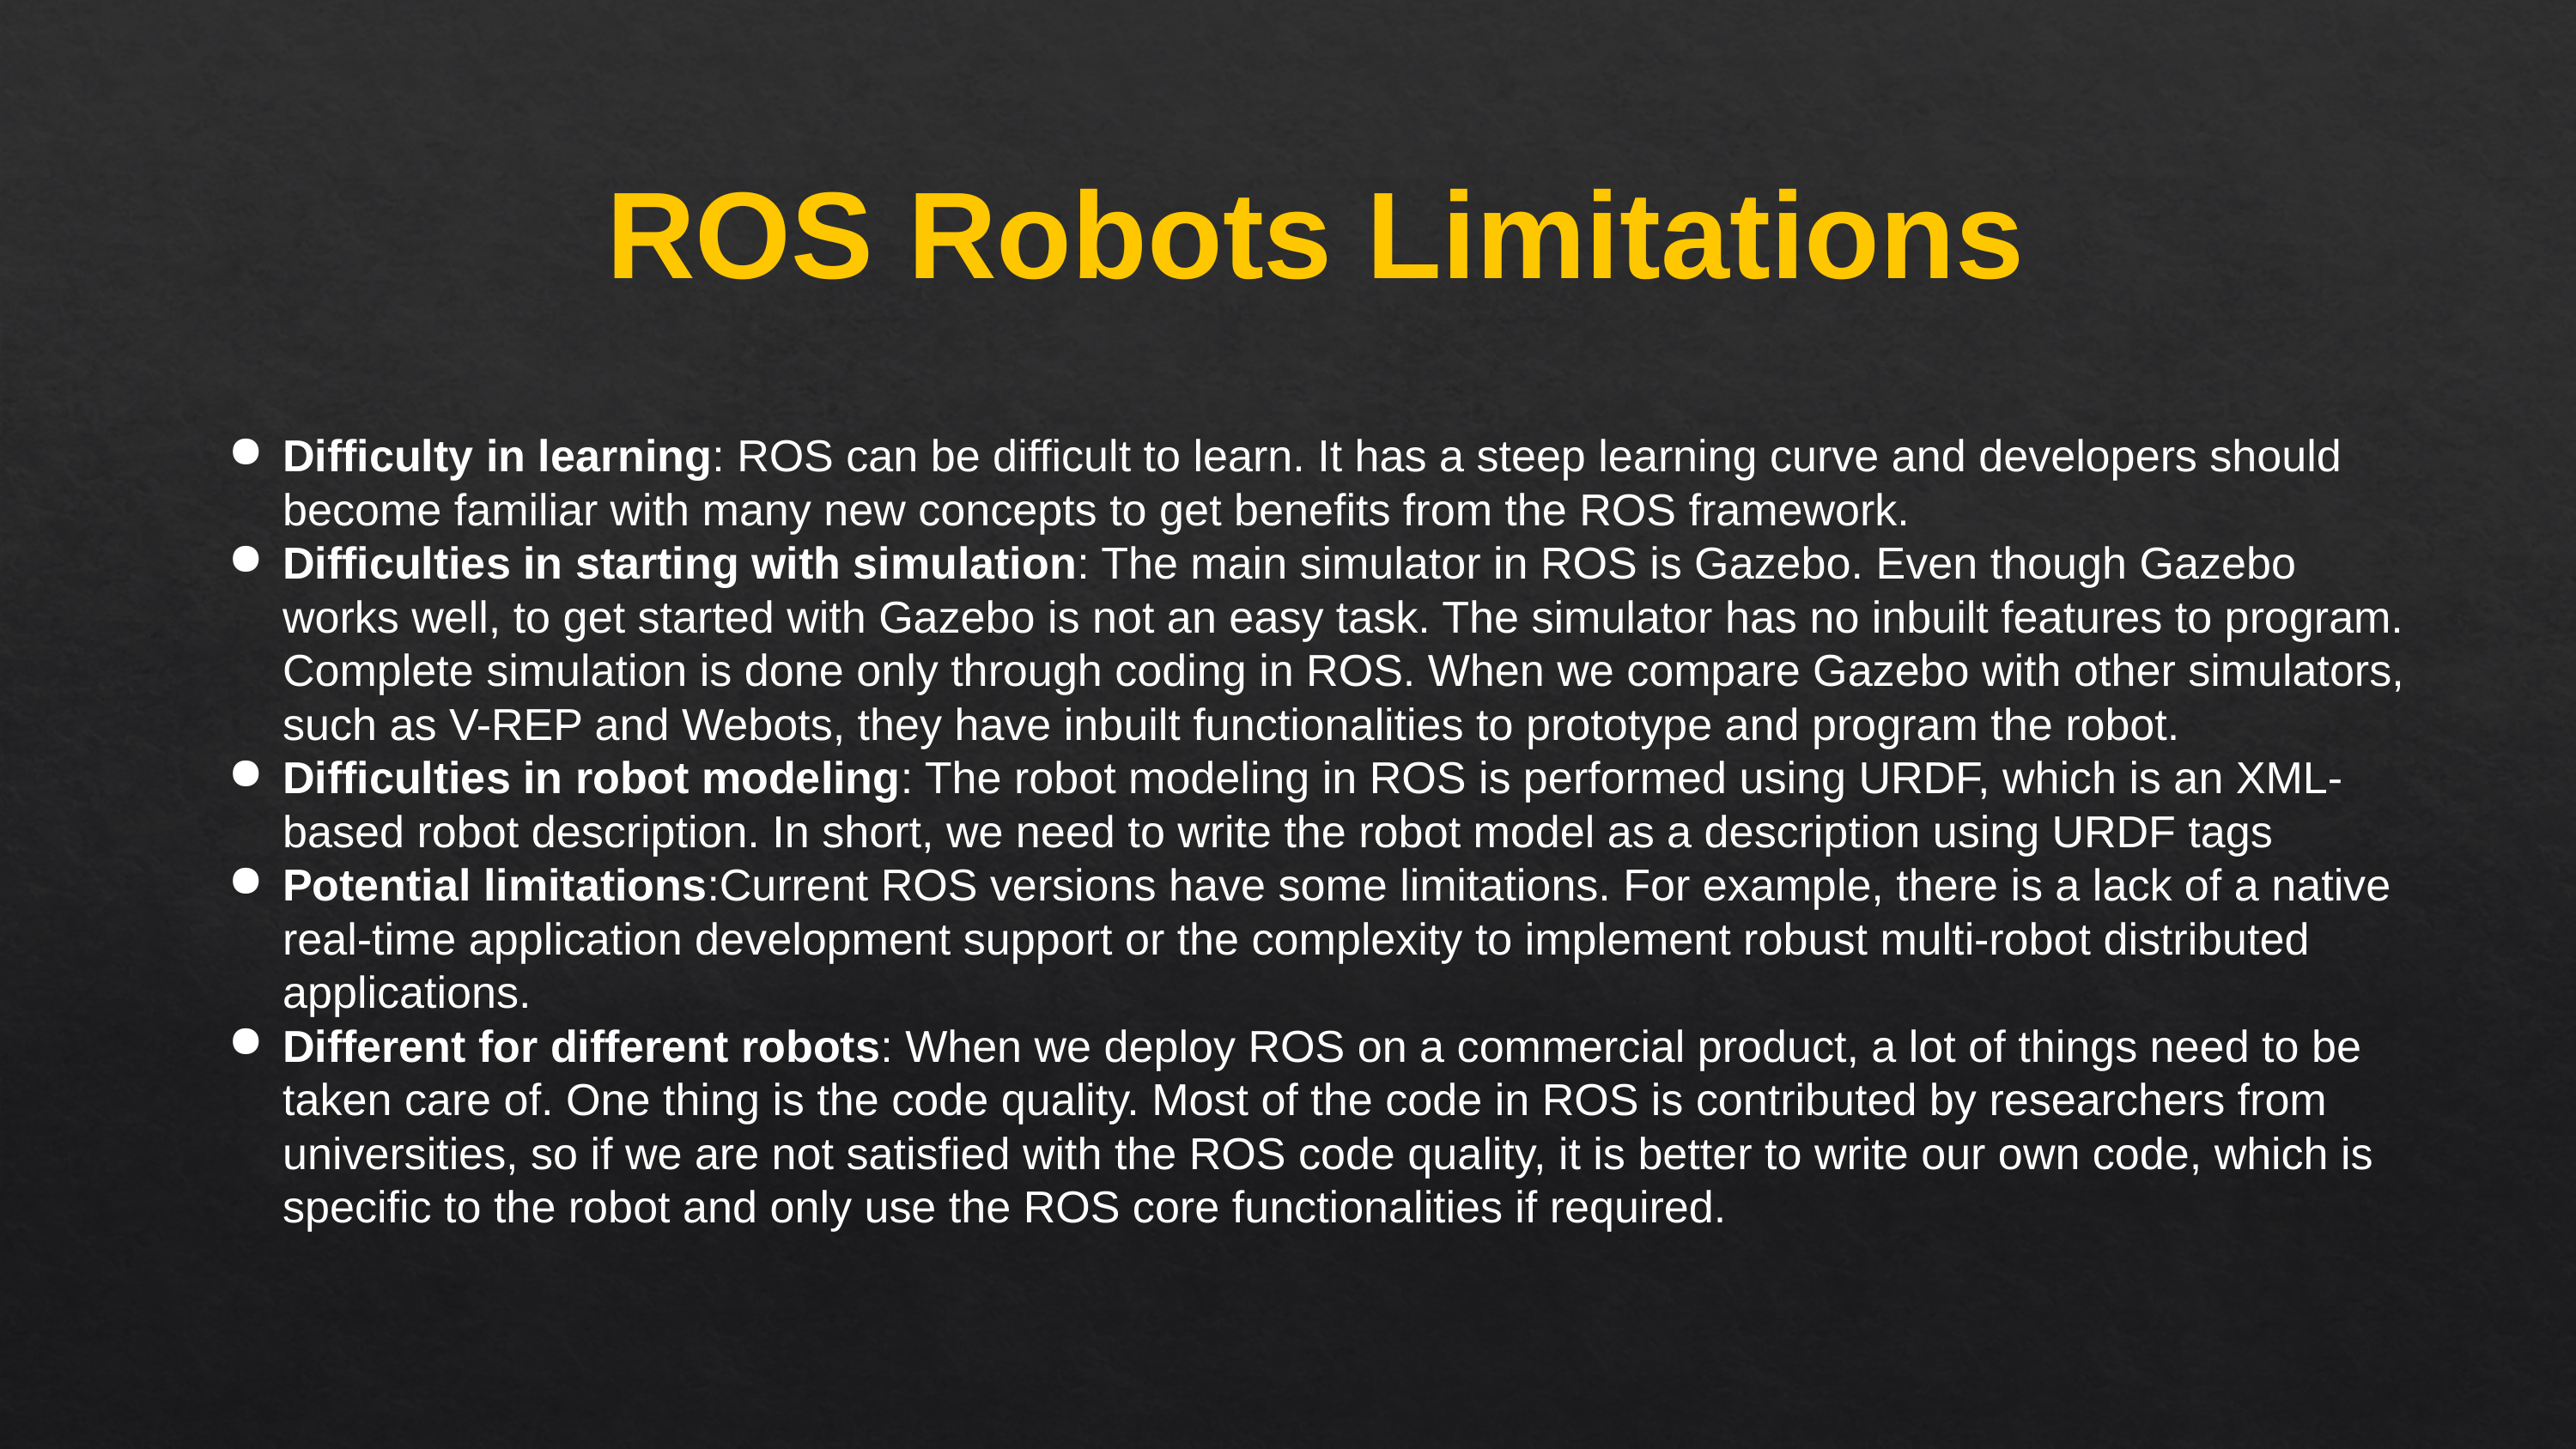

ROS Robots Limitations
Difficulty in learning: ROS can be difficult to learn. It has a steep learning curve and developers should become familiar with many new concepts to get benefits from the ROS framework.
Difficulties in starting with simulation: The main simulator in ROS is Gazebo. Even though Gazebo works well, to get started with Gazebo is not an easy task. The simulator has no inbuilt features to program. Complete simulation is done only through coding in ROS. When we compare Gazebo with other simulators, such as V-REP and Webots, they have inbuilt functionalities to prototype and program the robot.
Difficulties in robot modeling: The robot modeling in ROS is performed using URDF, which is an XML-based robot description. In short, we need to write the robot model as a description using URDF tags
Potential limitations:Current ROS versions have some limitations. For example, there is a lack of a native real-time application development support or the complexity to implement robust multi-robot distributed applications.
Different for different robots: When we deploy ROS on a commercial product, a lot of things need to be taken care of. One thing is the code quality. Most of the code in ROS is contributed by researchers from universities, so if we are not satisfied with the ROS code quality, it is better to write our own code, which is specific to the robot and only use the ROS core functionalities if required.